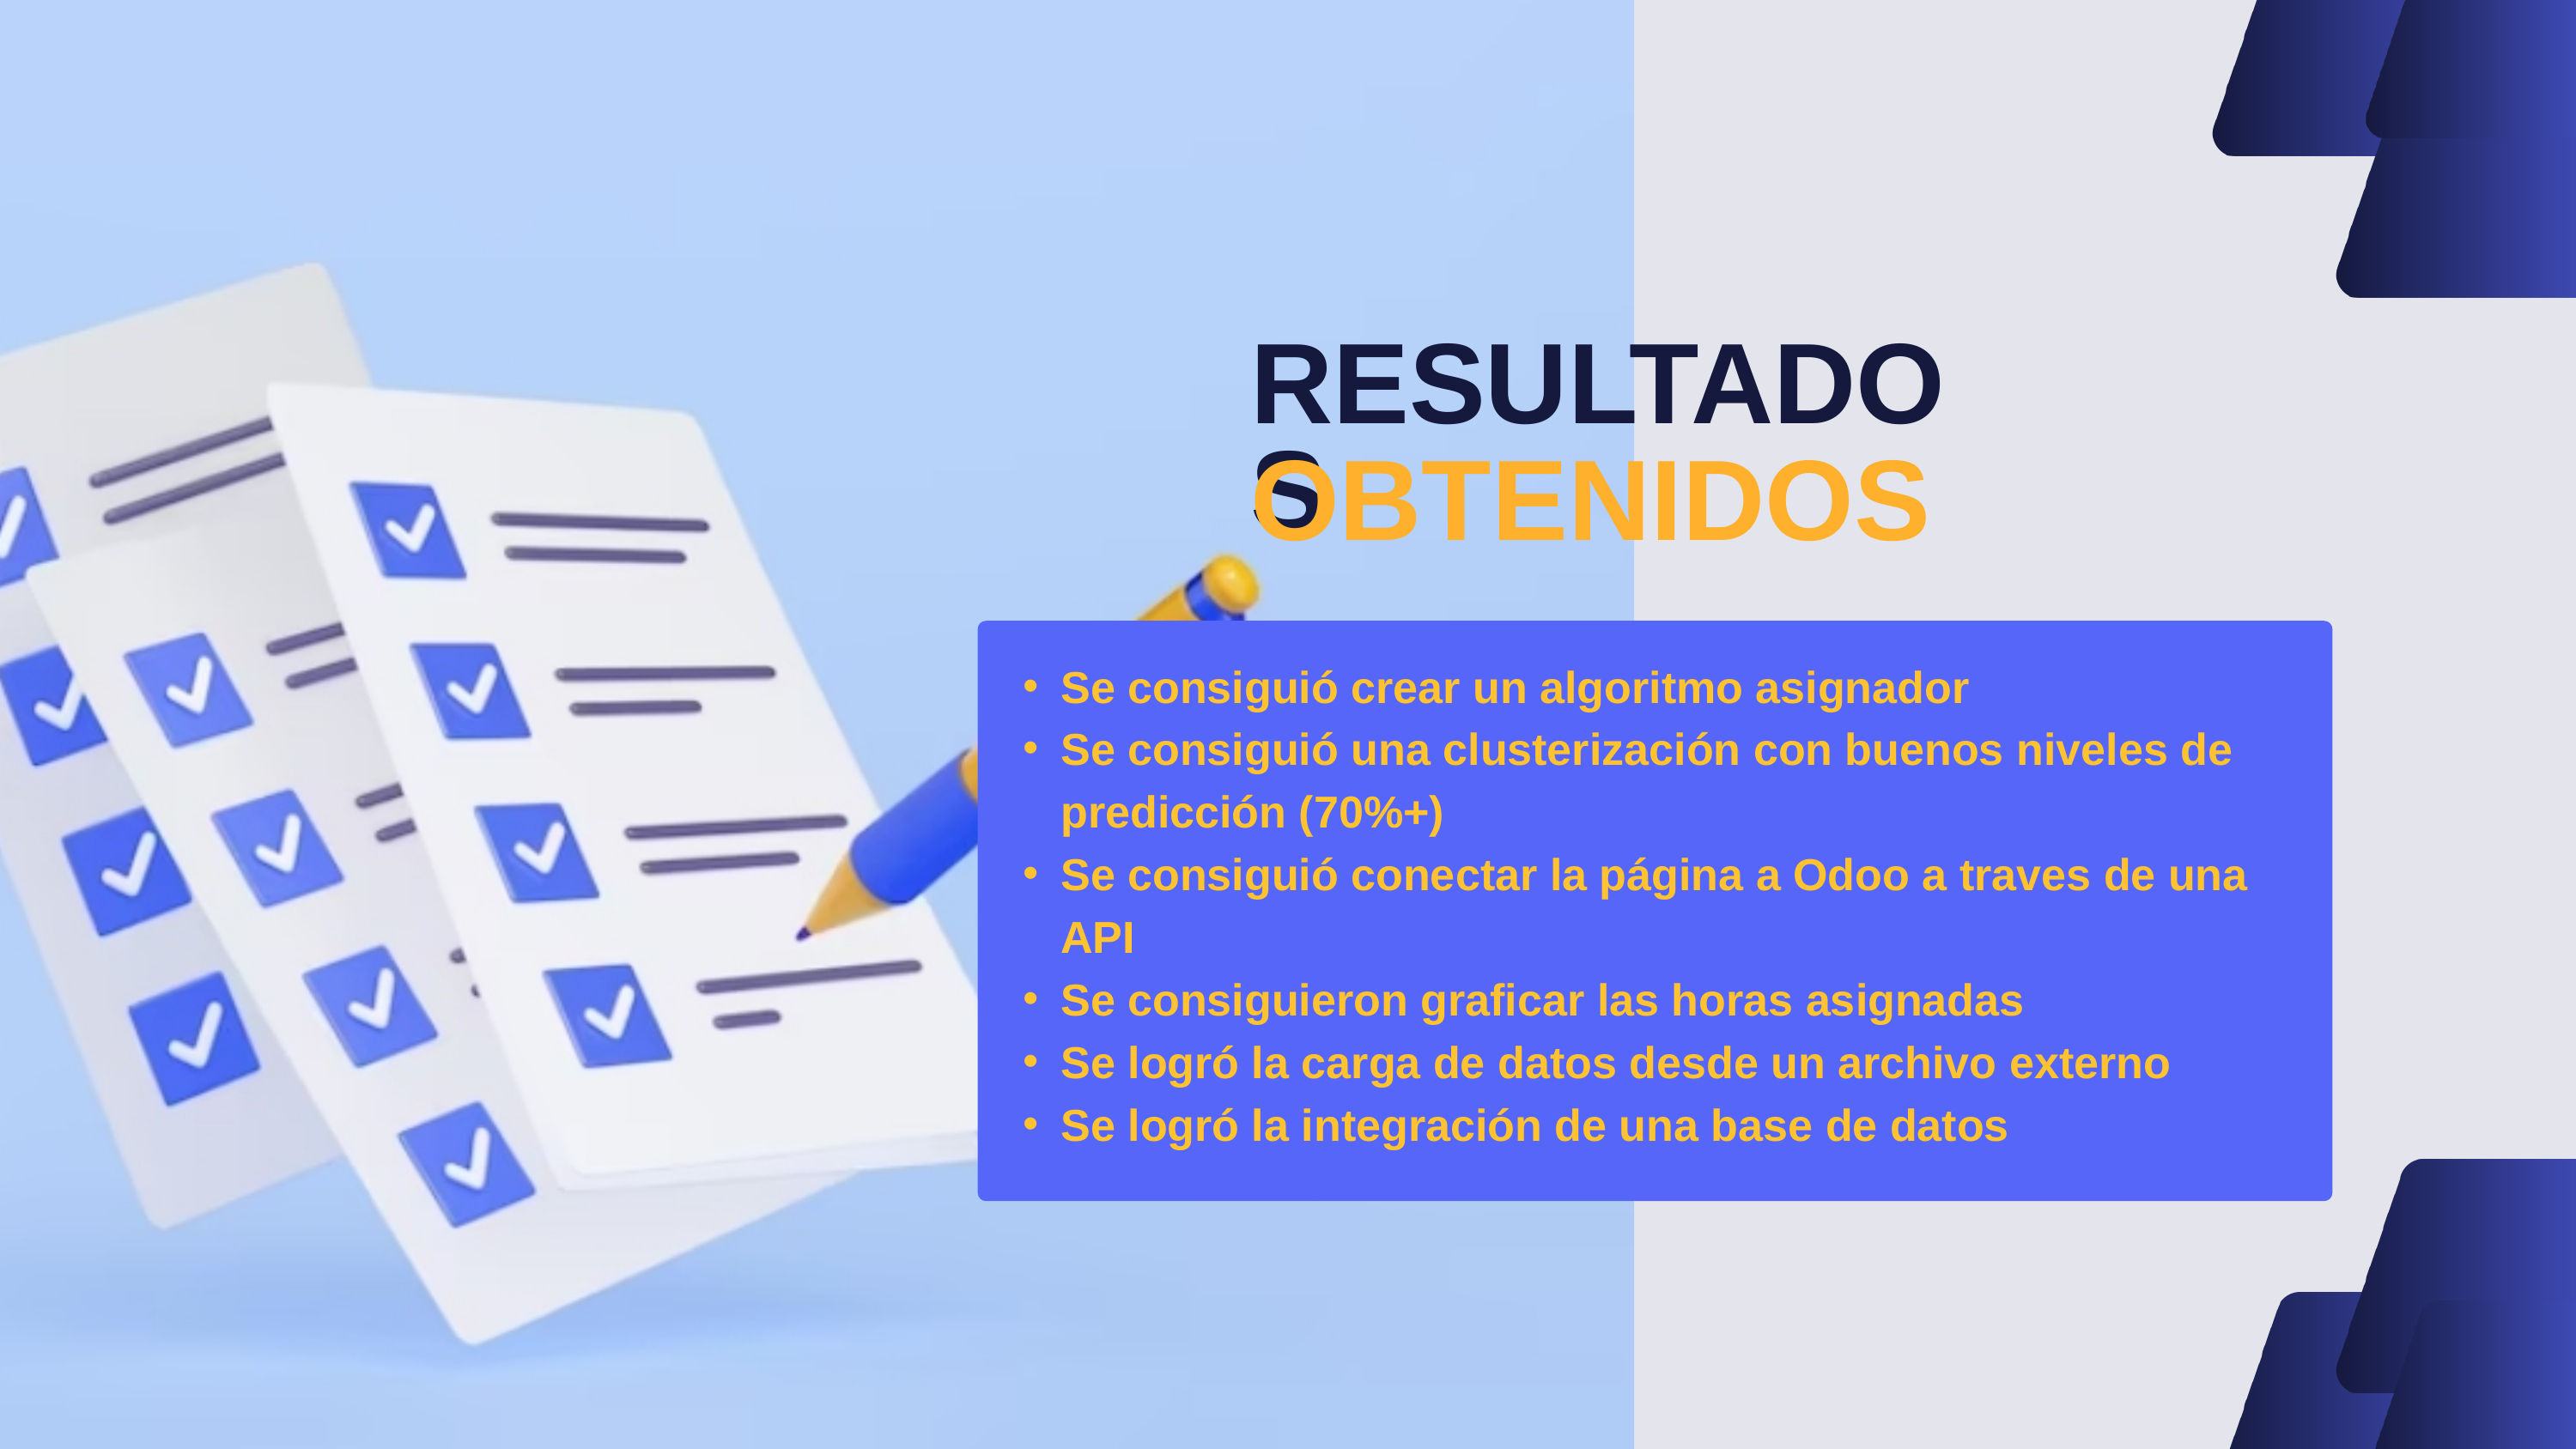

RESULTADOS
OBTENIDOS

Se consiguió crear un algoritmo asignador
Se consiguió una clusterización con buenos niveles de predicción (70%+)
Se consiguió conectar la página a Odoo a traves de una API
Se consiguieron graficar las horas asignadas
Se logró la carga de datos desde un archivo externo
Se logró la integración de una base de datos